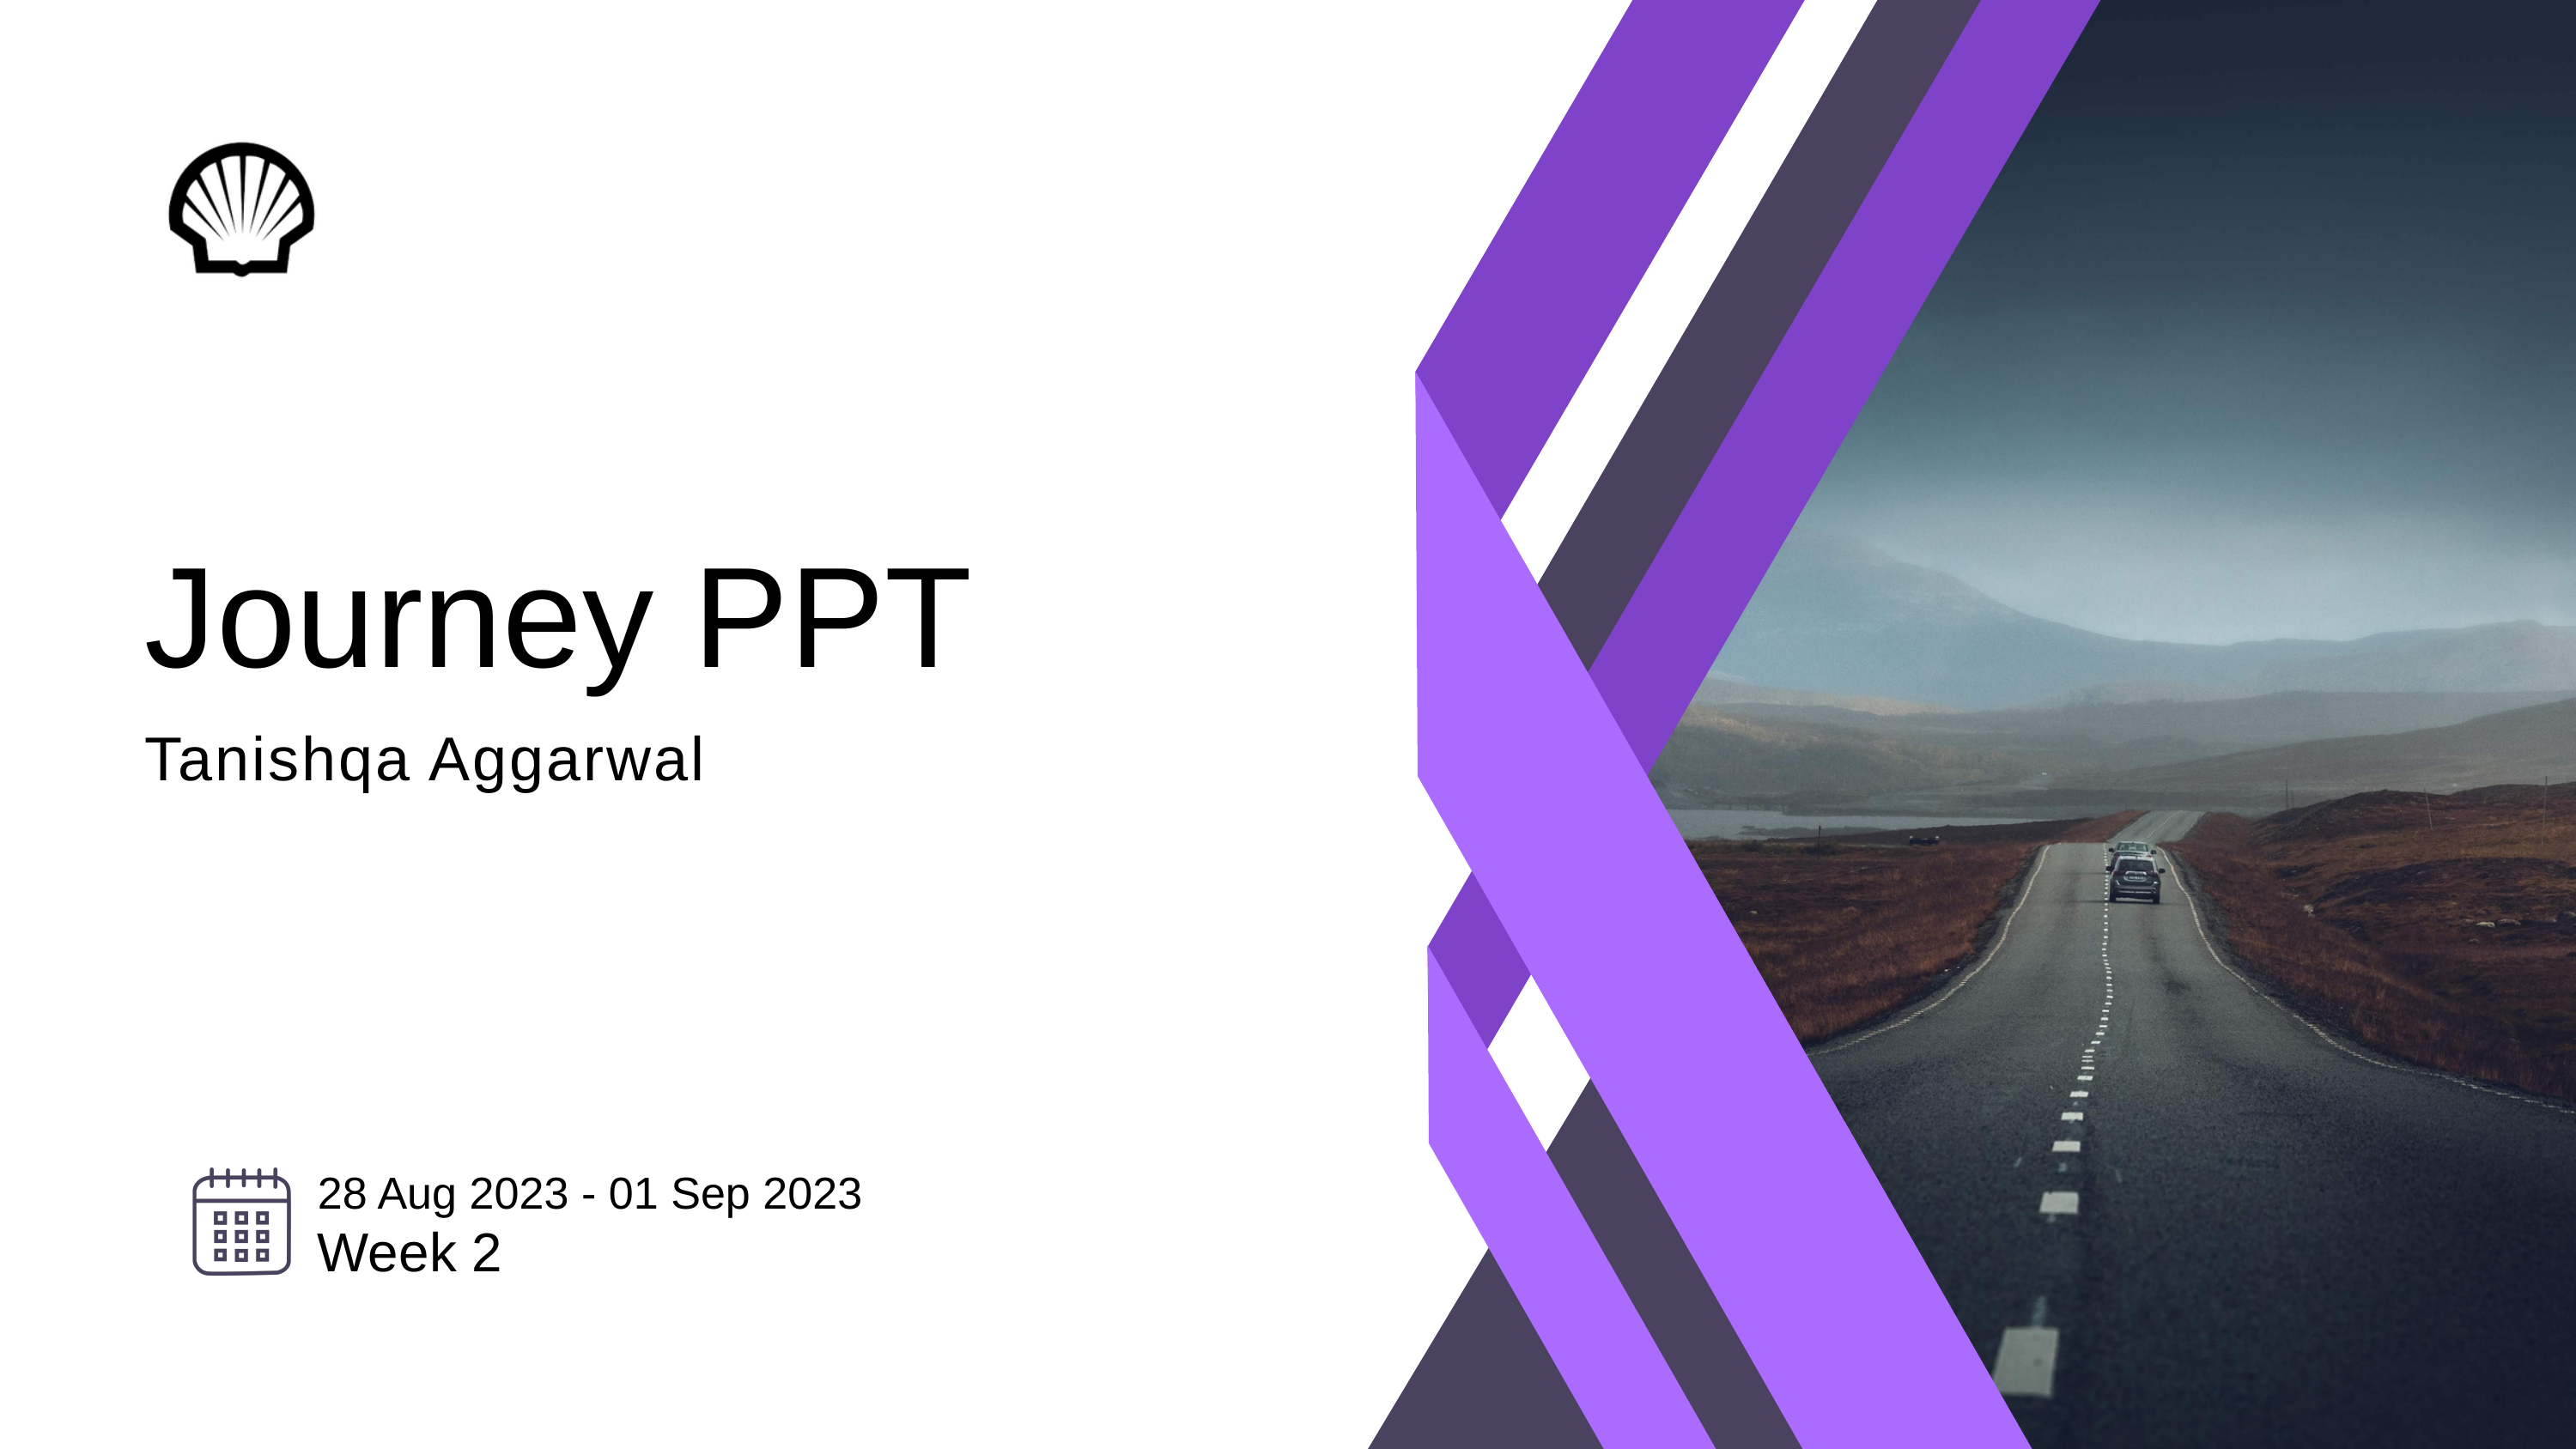

Journey PPT
Tanishqa Aggarwal
28 Aug 2023 - 01 Sep 2023

Week 2